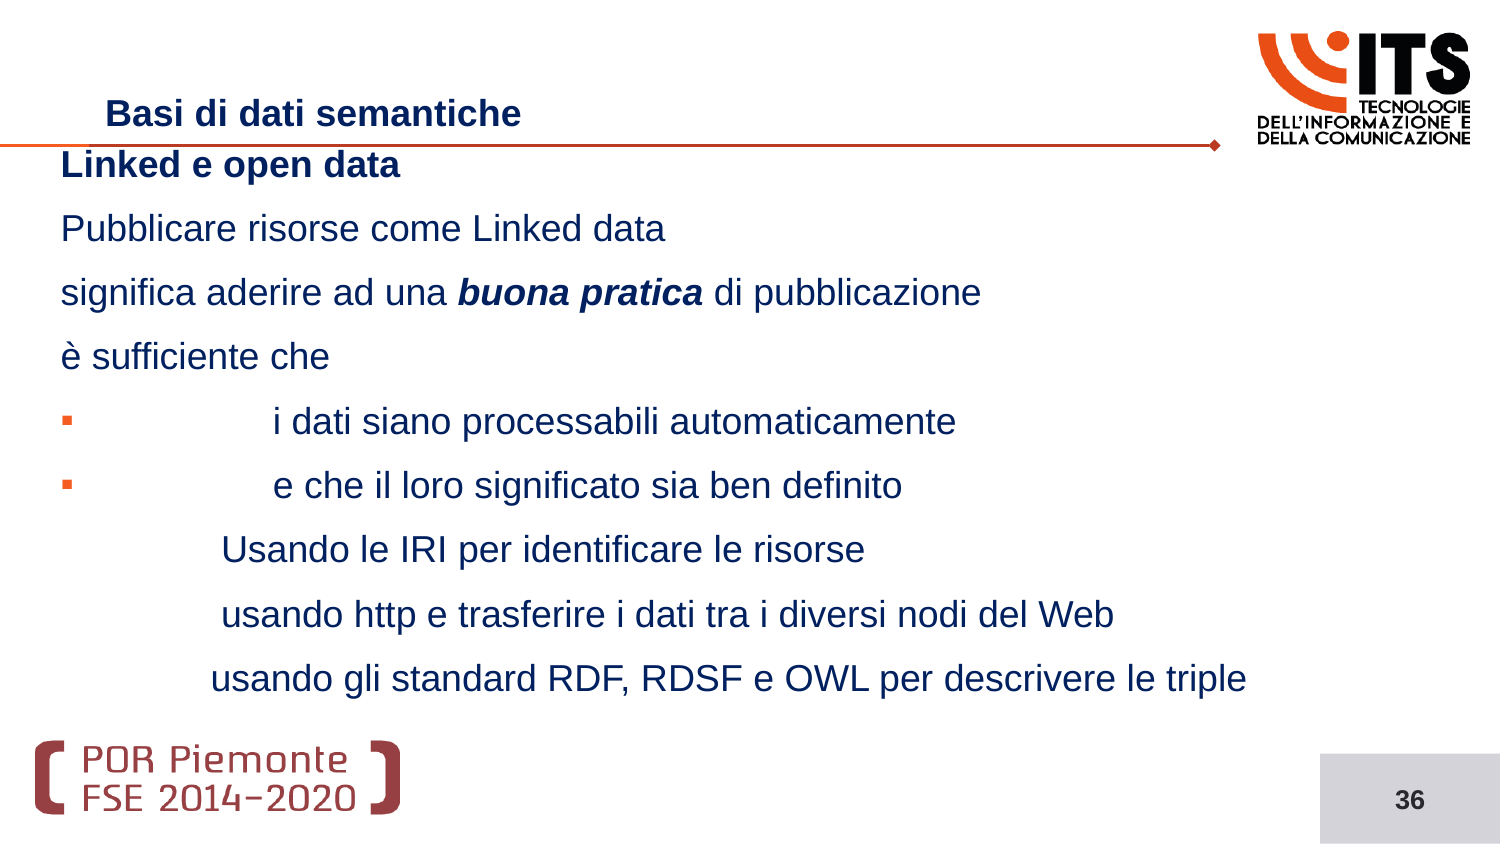

# Basi di dati semantiche
Linked e open data
Pubblicare risorse come Linked data
significa aderire ad una buona pratica di pubblicazione
è sufficiente che
	i dati siano processabili automaticamente
	e che il loro significato sia ben definito
	 Usando le IRI per identificare le risorse
	 usando http e trasferire i dati tra i diversi nodi del Web
	usando gli standard RDF, RDSF e OWL per descrivere le triple
36